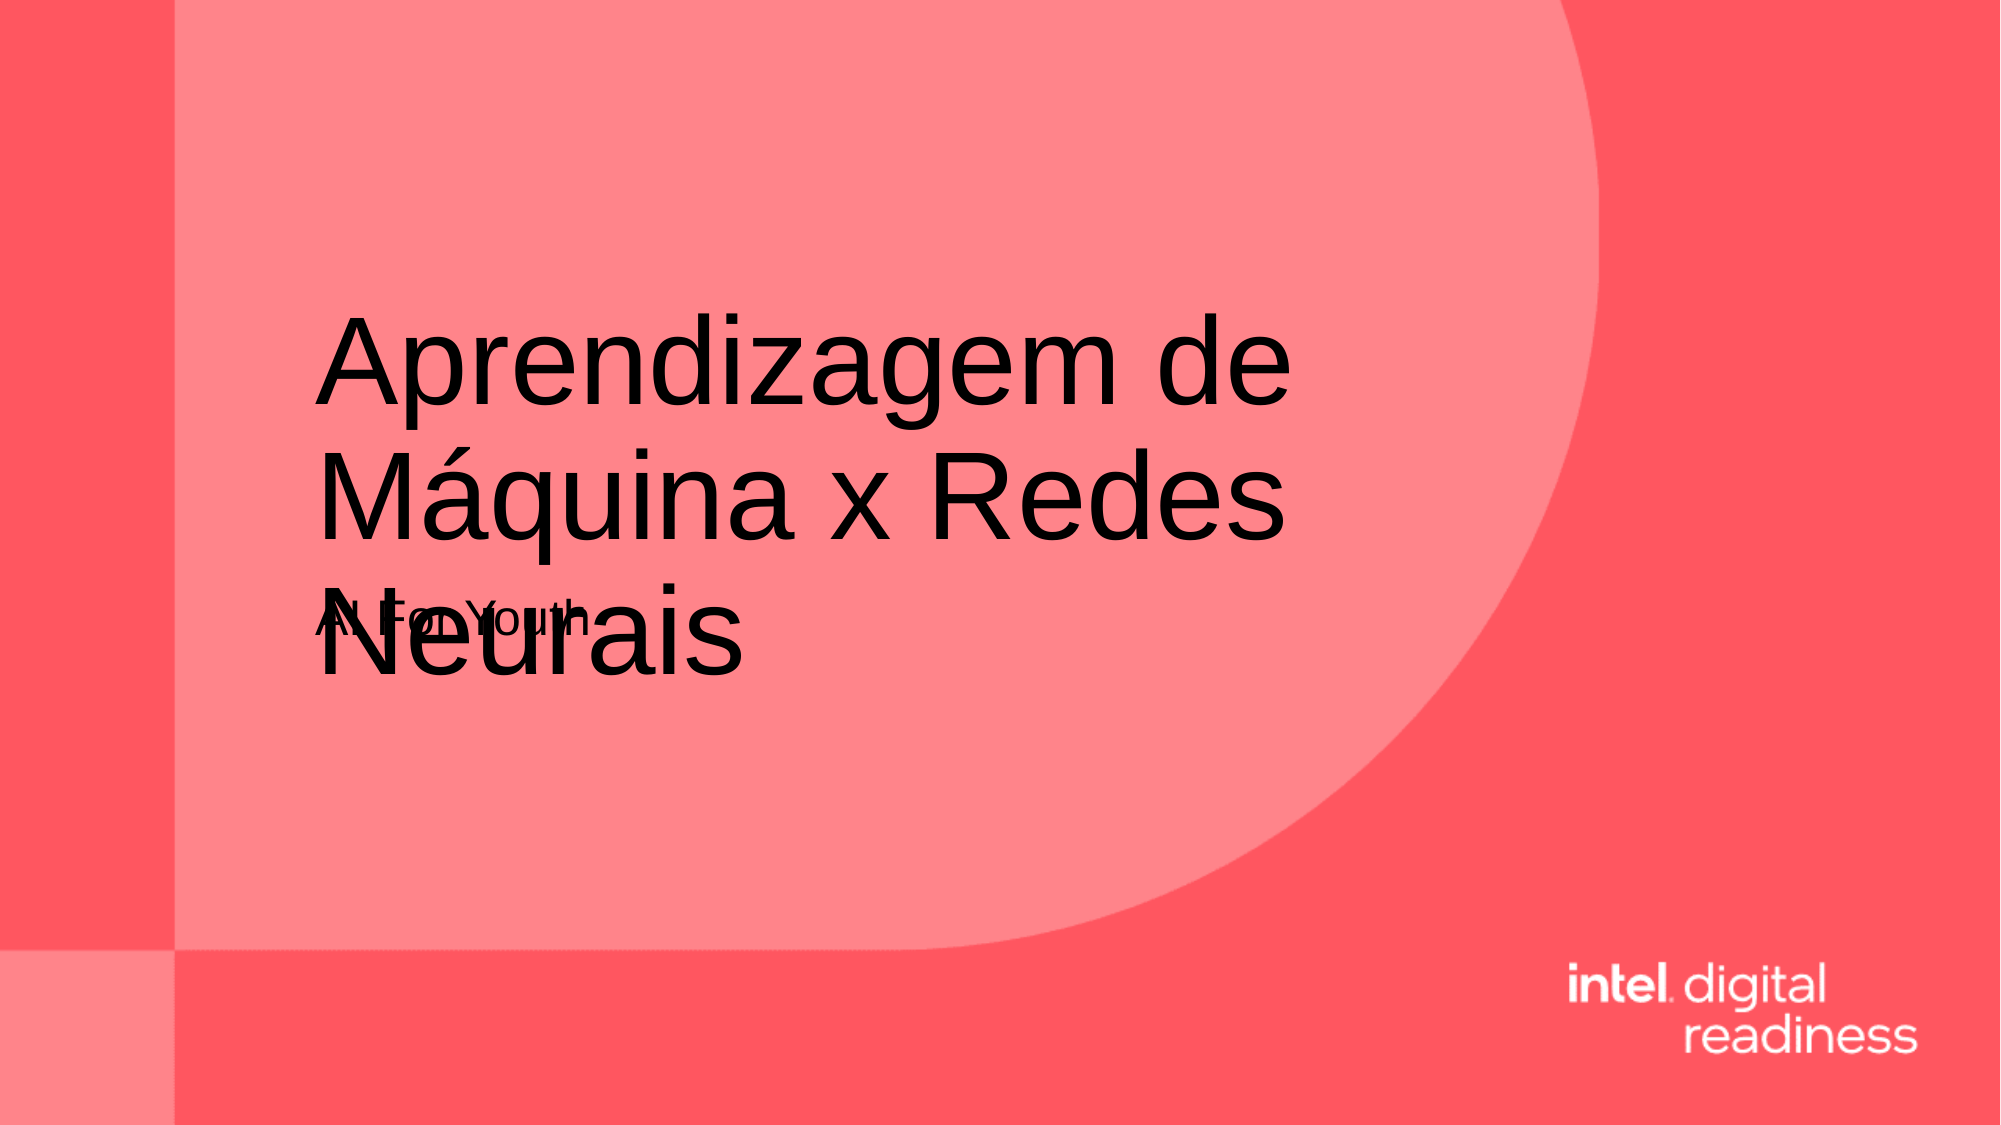

Aprendizagem de Máquina x Redes Neurais
AI For Youth